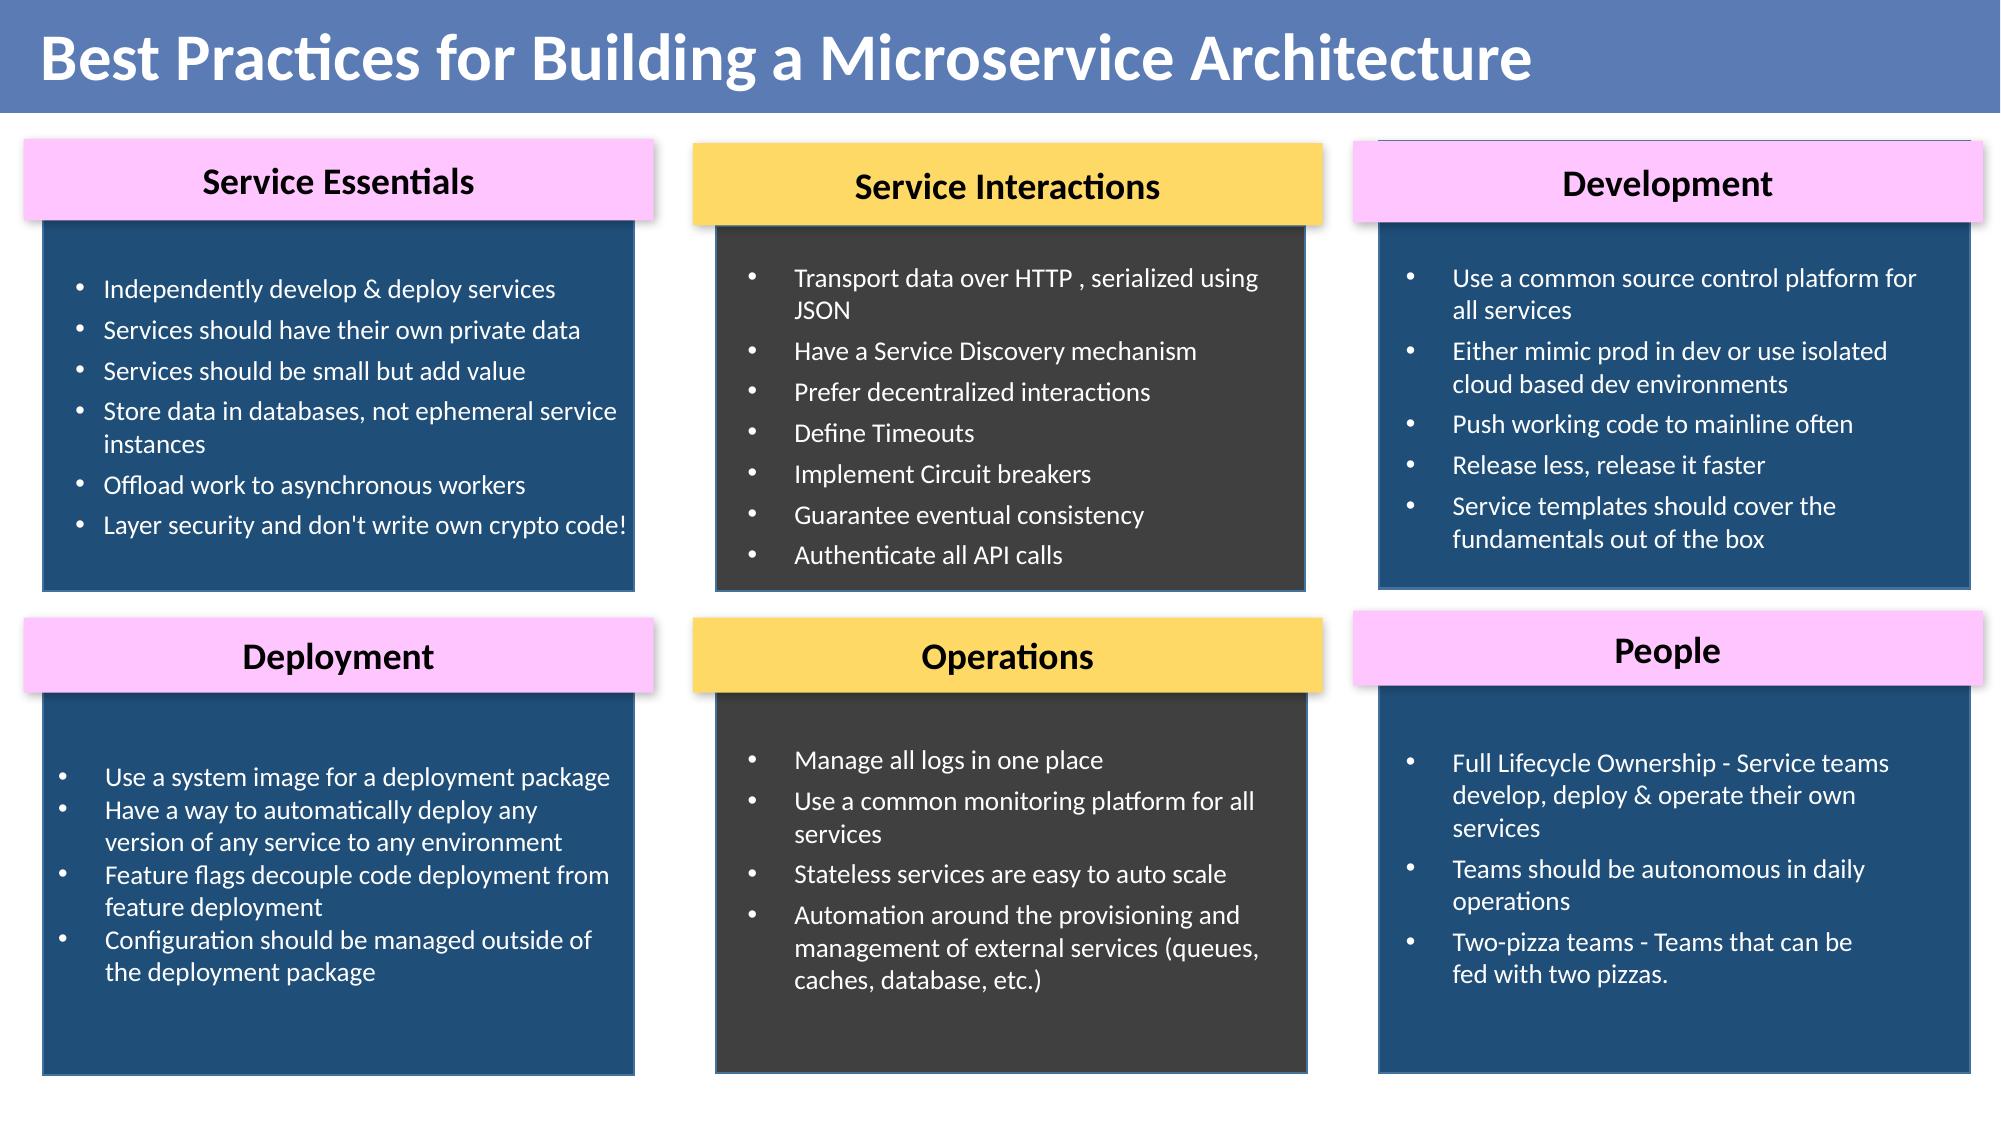

Best Practices for Building a Microservice Architecture
Service Essentials
Development

Service Interactions

Transport data over HTTP , serialized using JSON
Have a Service Discovery mechanism
Prefer decentralized interactions
Define Timeouts
Implement Circuit breakers
Guarantee eventual consistency
Authenticate all API calls
Use a common source control platform for all services
Either mimic prod in dev or use isolated cloud based dev environments
Push working code to mainline often
Release less, release it faster
Service templates should cover the fundamentals out of the box
Independently develop & deploy services
Services should have their own private data
Services should be small but add value
Store data in databases, not ephemeral service instances
Offload work to asynchronous workers
Layer security and don't write own crypto code!
People
Deployment
Operations

Manage all logs in one place
Use a common monitoring platform for all services
Stateless services are easy to auto scale
Automation around the provisioning and management of external services (queues, caches, database, etc.)
Full Lifecycle Ownership - Service teams develop, deploy & operate their own services
Teams should be autonomous in daily operations
Two-pizza teams - Teams that can be fed with two pizzas.
Use a system image for a deployment package
Have a way to automatically deploy any version of any service to any environment
Feature flags decouple code deployment from feature deployment
Configuration should be managed outside of the deployment package